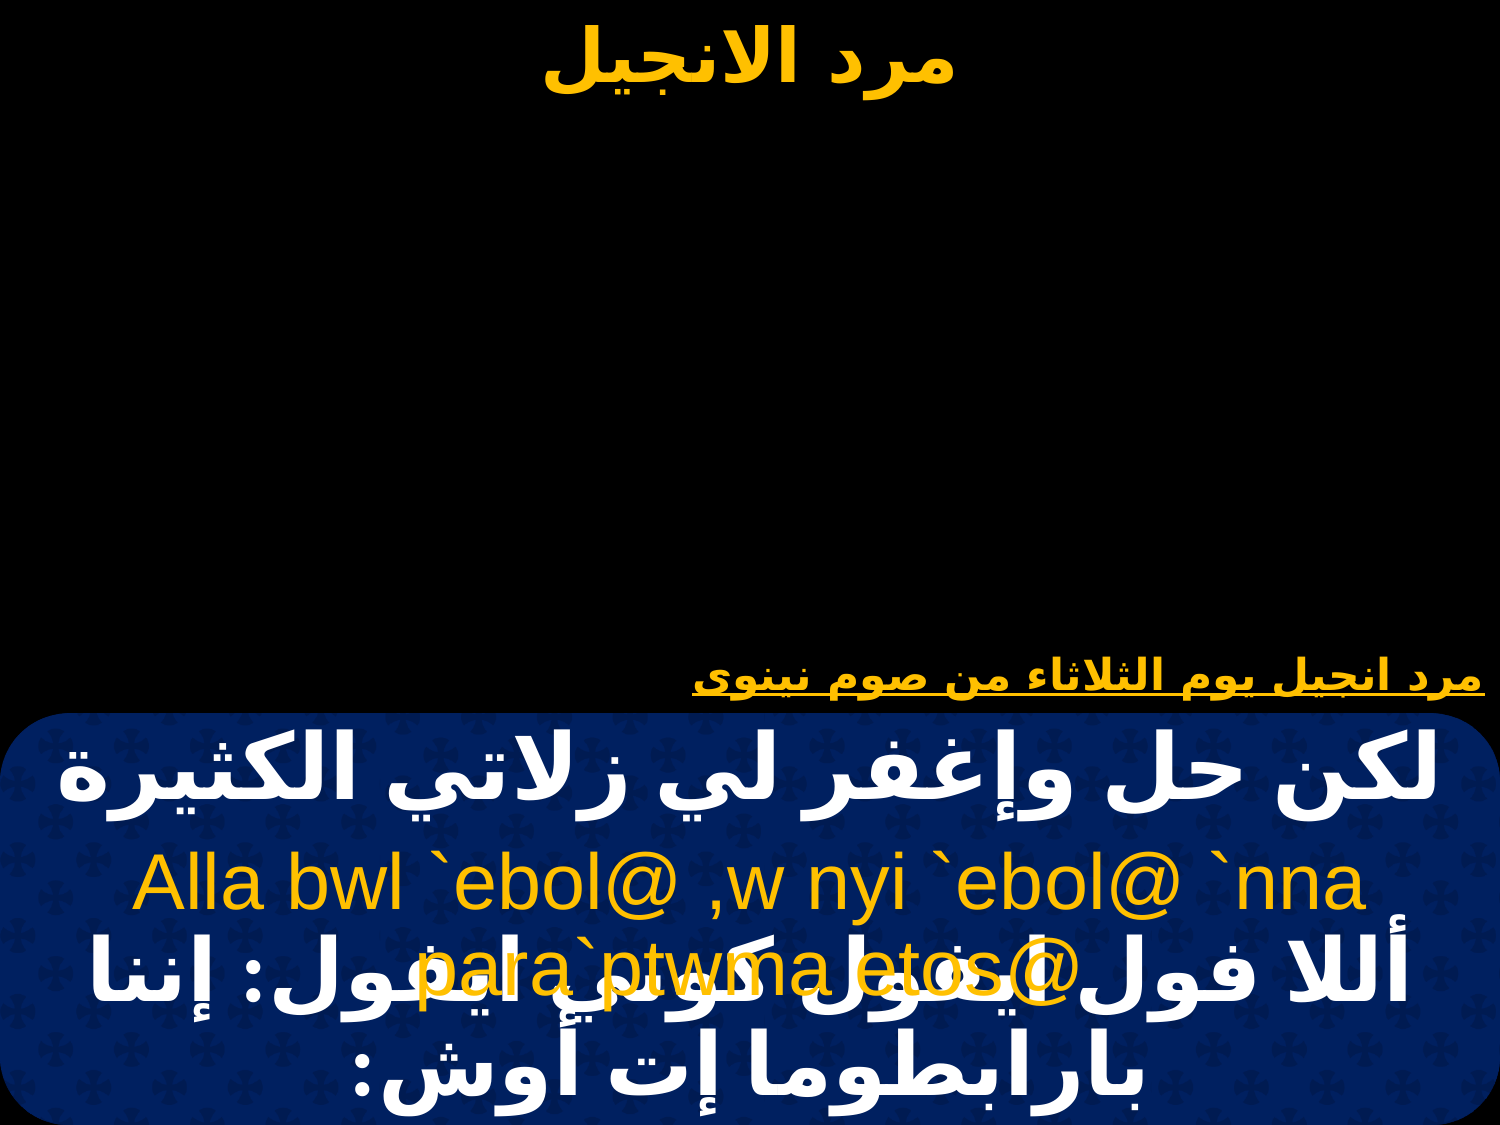

# مرد انجيل يوم الثلاثاء من صوم نينوى
لكن حل وإغفر لي زلاتي الكثيرة
Alla bwl `ebol@ ,w nyi `ebol@ `nna para`ptwma etos@
أللا فول ايفول كوني ايفول: إننا بارابطوما إت أوش: